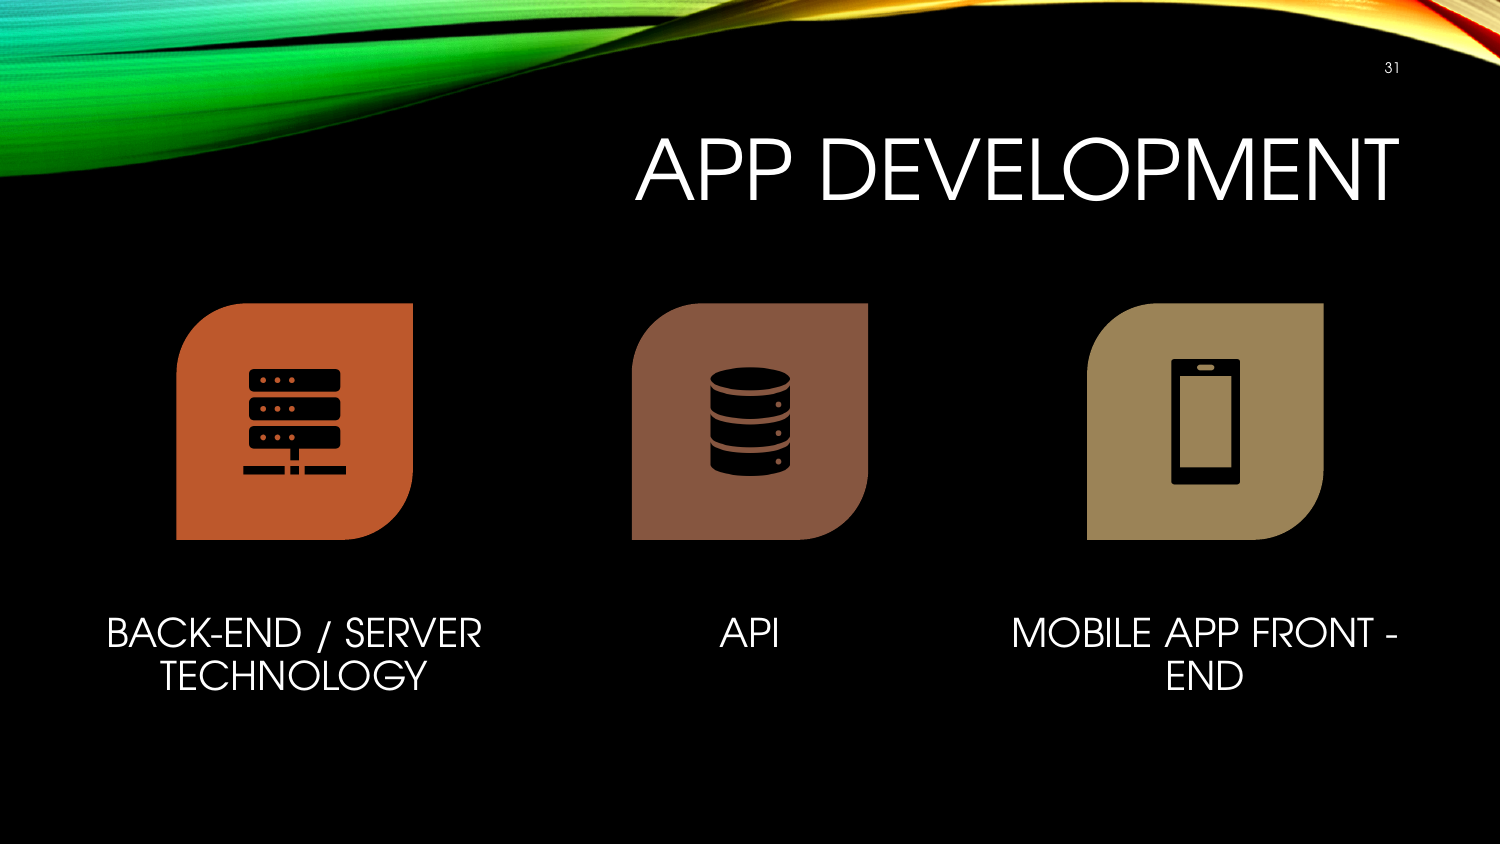

31
# App Development
Back-end / server technology
API
Mobile app front - end